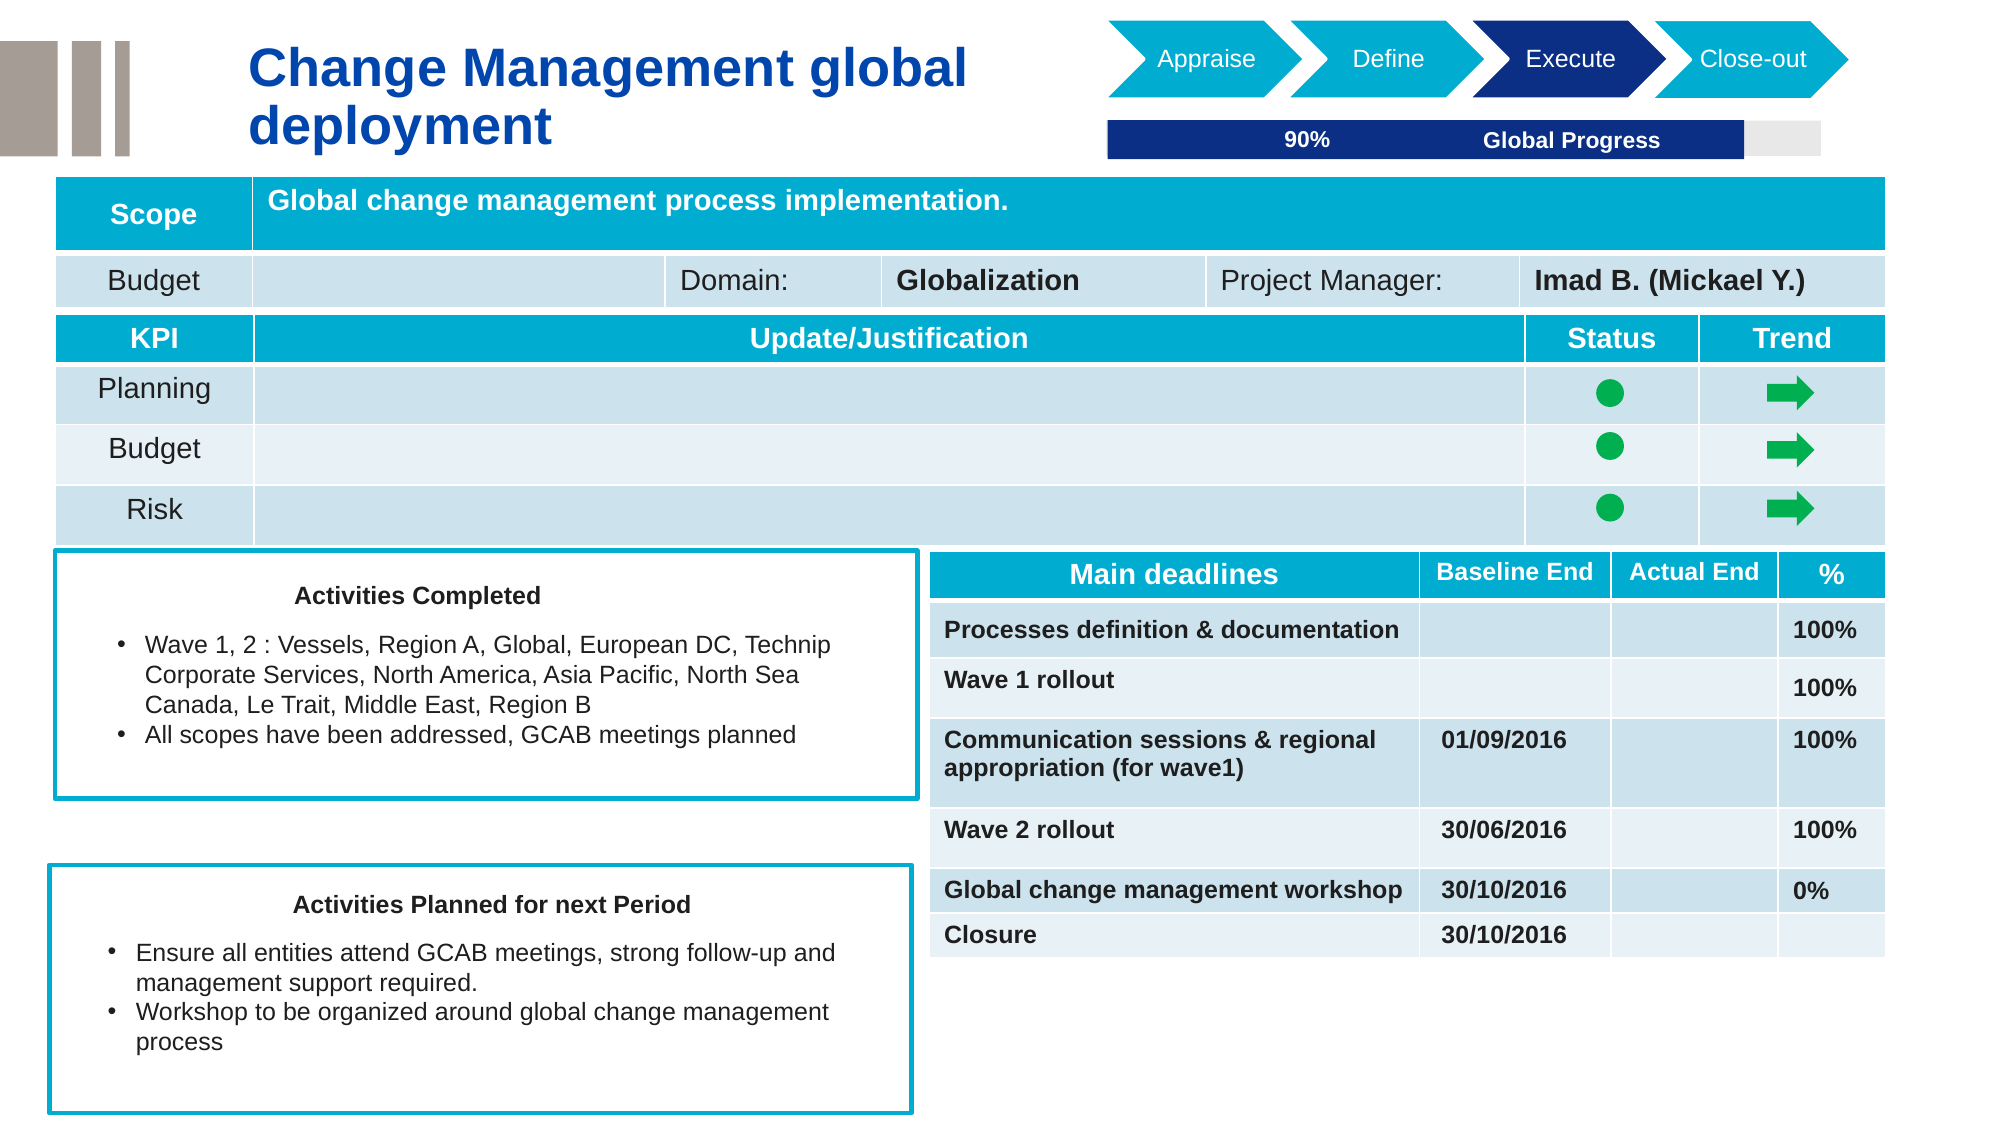

Appraise

Define

Execute

Close-out

Change Management global
deployment
0% < deviation < 20%

90%
Global Progress

deviation ≥ 20%

| Scope | Global change management process implementation. |  |  |  |  |
| --- | --- | --- | --- | --- | --- |
| Budget |  | Domain: | Globalization | Project Manager: | Imad B. (Mickael Y.) |

| KPI | Update/Justification | Status | Trend |
| --- | --- | --- | --- |
| Planning |  |  |  |
| Budget |  |  |  |
| Risk |  |  |  |

| Main deadlines | Baseline End | Actual End | % |
| --- | --- | --- | --- |
| Processes definition & documentation |  |  | 100% |
| Wave 1 rollout |  |  | 100% |
| Communication sessions & regional appropriation (for wave1) | 01/09/2016 |  | 100% |
| Wave 2 rollout | 30/06/2016 |  | 100% |
| Global change management workshop | 30/10/2016 |  | 0% |
| Closure | 30/10/2016 |  |  |
Activities Completed
Wave 1, 2 : Vessels, Region A, Global, European DC, Technip Corporate Services, North America, Asia Pacific, North Sea Canada, Le Trait, Middle East, Region B
All scopes have been addressed, GCAB meetings planned

Activities Planned for next Period
Ensure all entities attend GCAB meetings, strong follow-up and management support required.
Workshop to be organized around global change management process

67